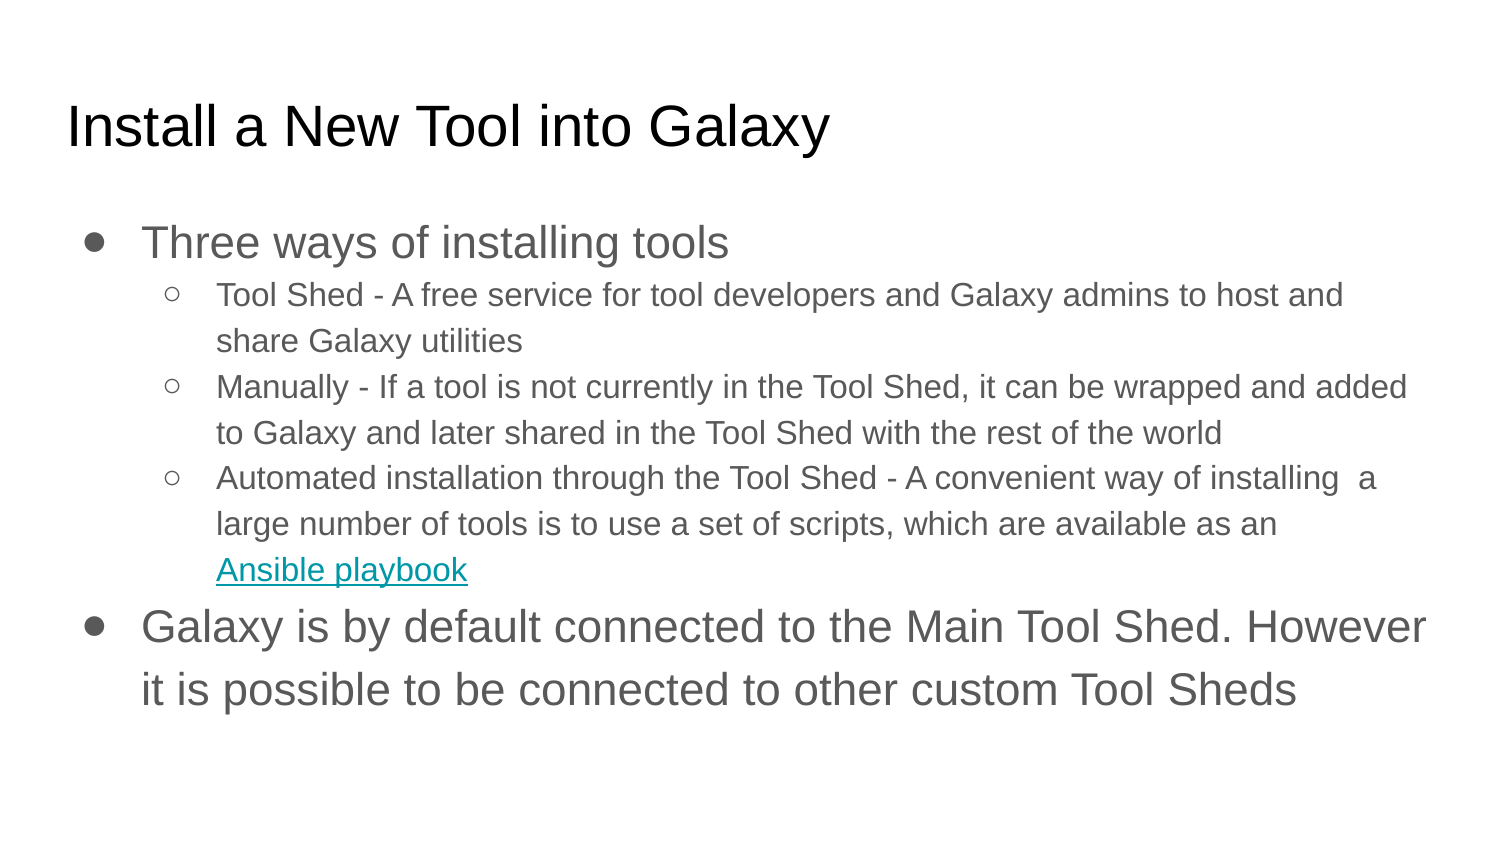

# Install a New Tool into Galaxy
Three ways of installing tools
Tool Shed - A free service for tool developers and Galaxy admins to host and share Galaxy utilities
Manually - If a tool is not currently in the Tool Shed, it can be wrapped and added to Galaxy and later shared in the Tool Shed with the rest of the world
Automated installation through the Tool Shed - A convenient way of installing  a large number of tools is to use a set of scripts, which are available as an Ansible playbook
Galaxy is by default connected to the Main Tool Shed. However it is possible to be connected to other custom Tool Sheds